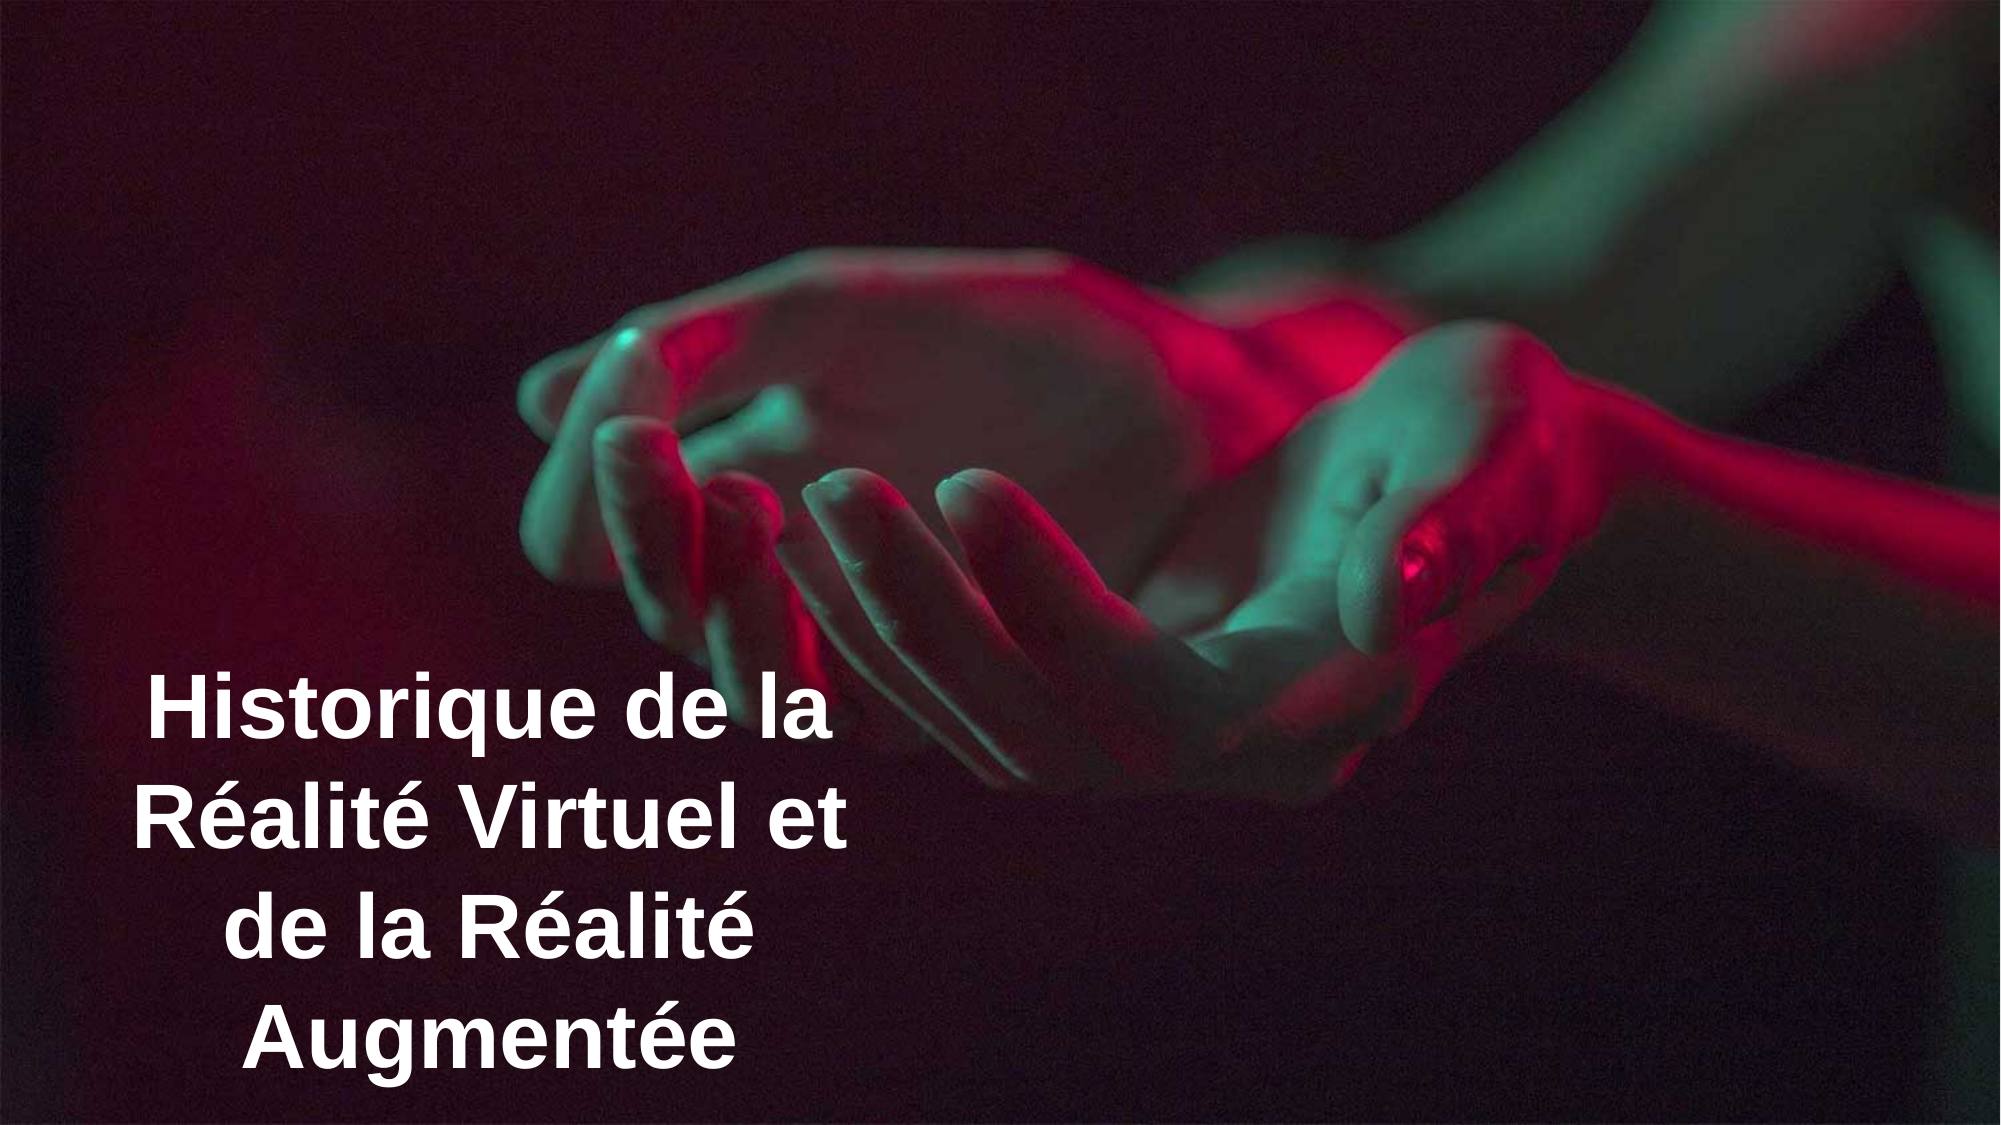

Historique de la Réalité Virtuel et de la Réalité Augmentée